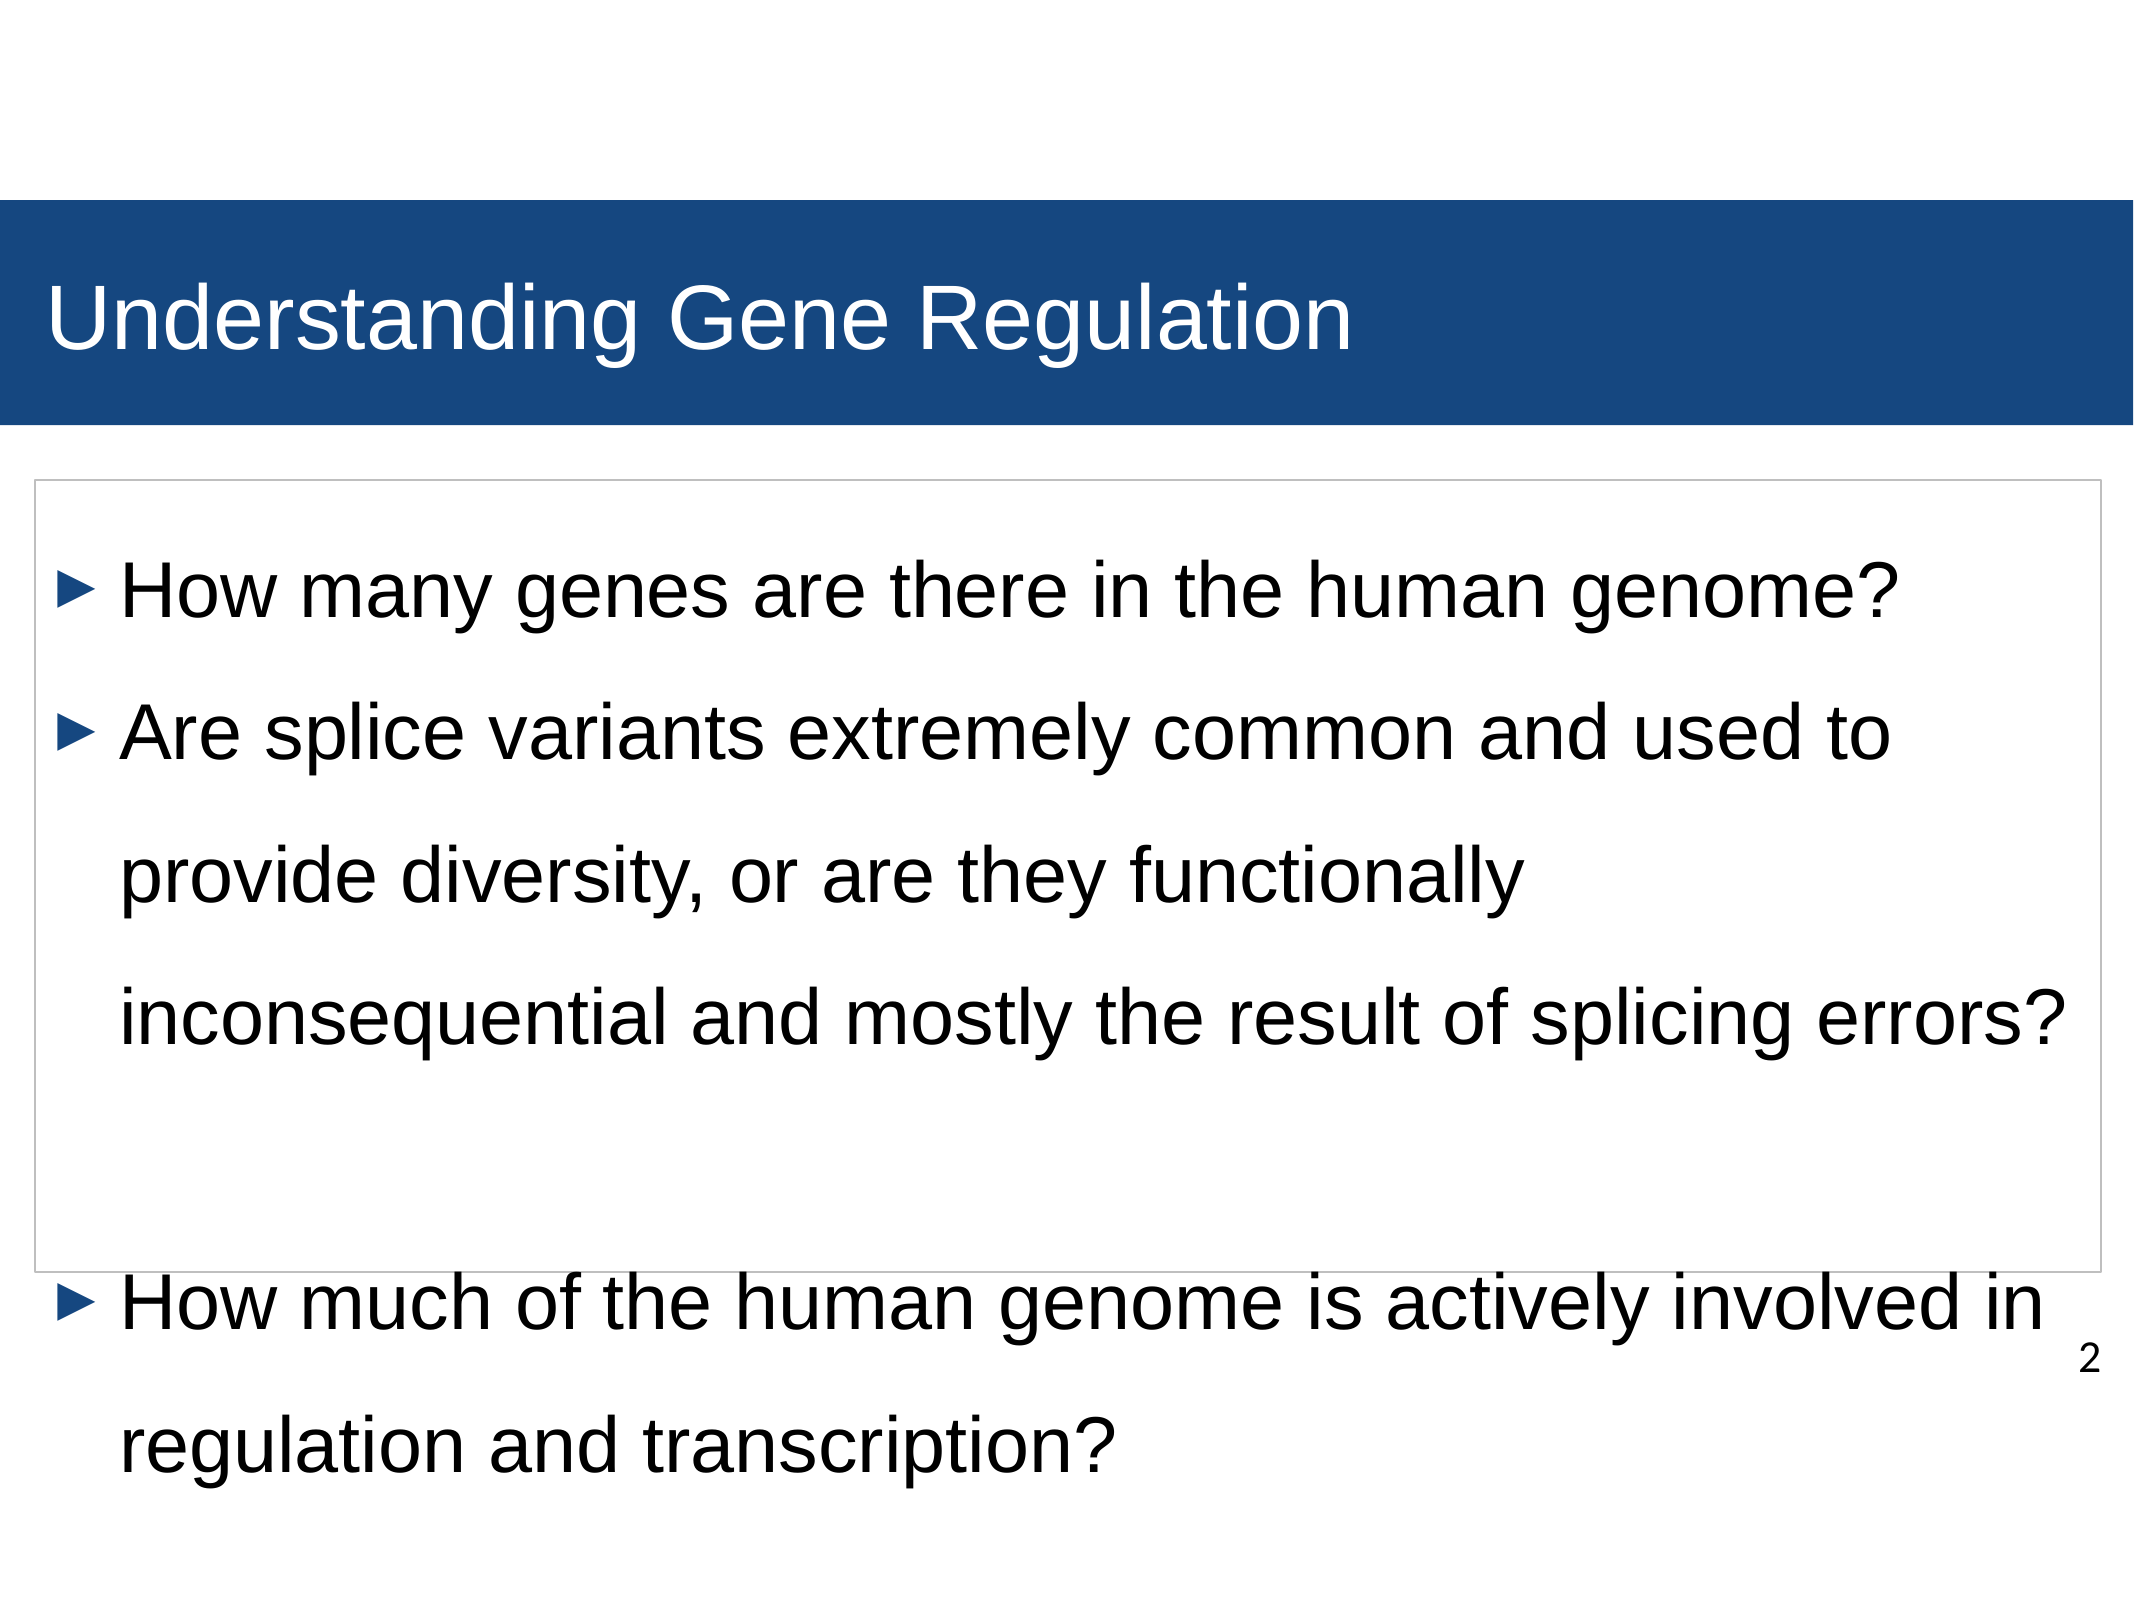

# Understanding Gene Regulation
How many genes are there in the human genome?
Are splice variants extremely common and used to provide diversity, or are they functionally inconsequential and mostly the result of splicing errors?
How much of the human genome is actively involved in regulation and transcription?
2